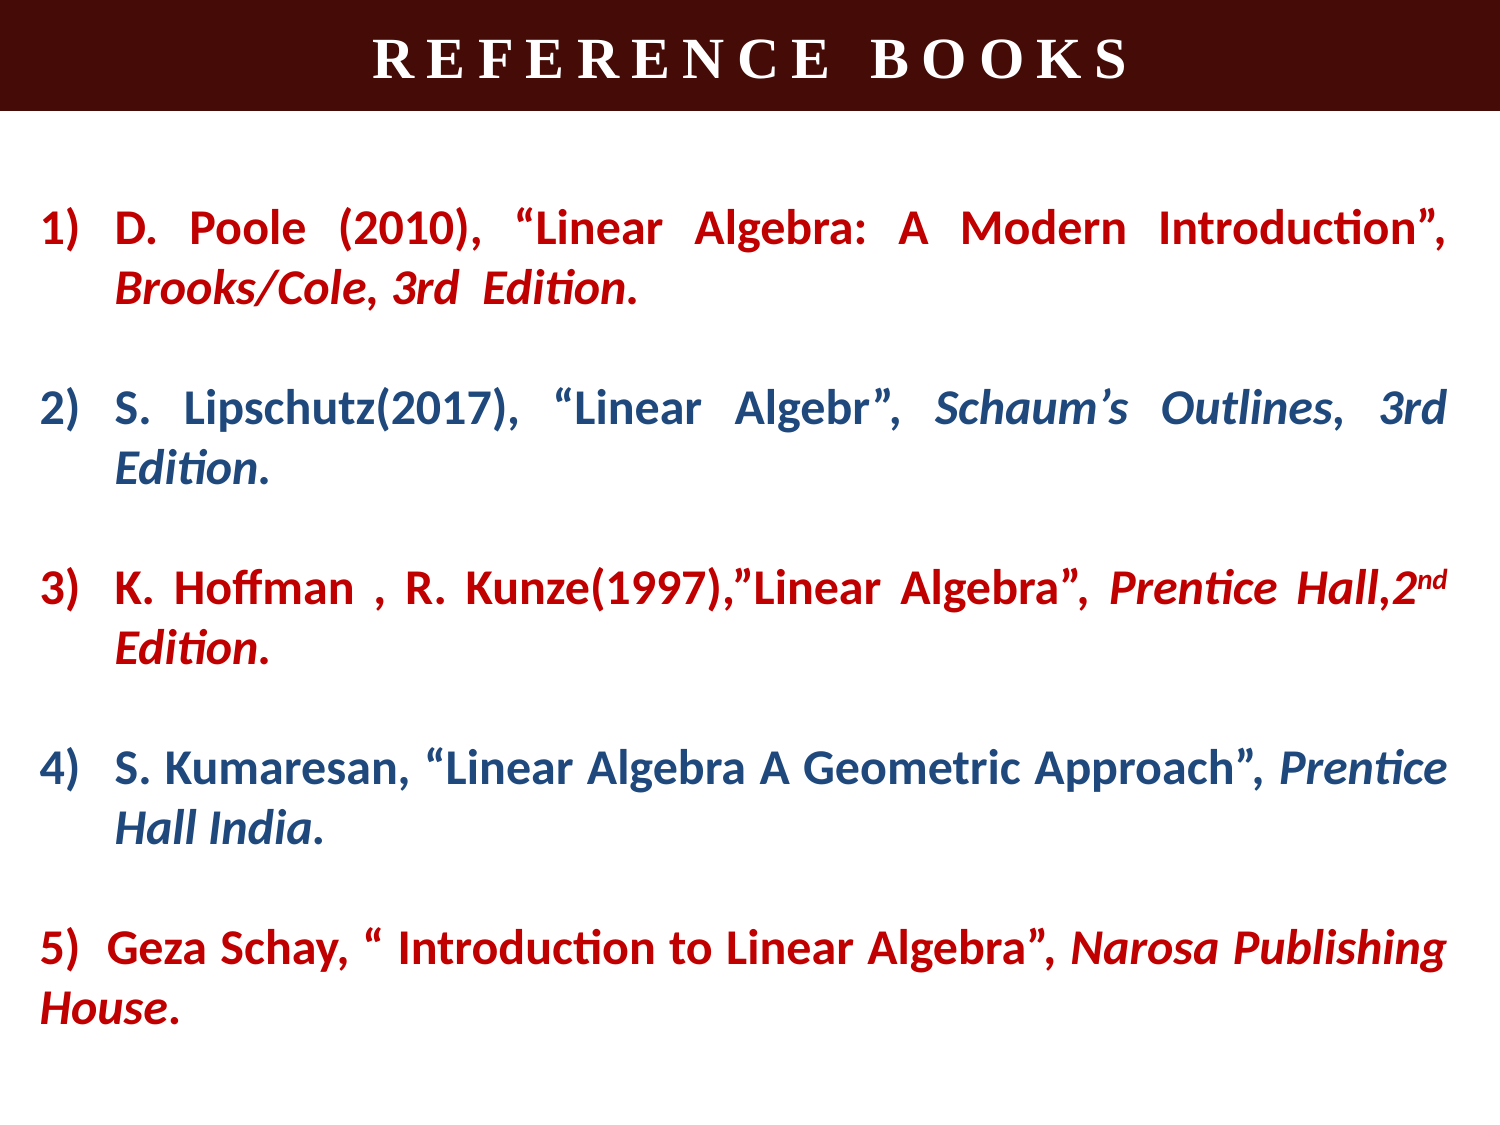

REFERENCE BOOKS
D. Poole (2010), “Linear Algebra: A Modern Introduction”, Brooks/Cole, 3rd  Edition.

S. Lipschutz(2017), “Linear Algebr”, Schaum’s Outlines, 3rd Edition.

K. Hoffman , R. Kunze(1997),”Linear Algebra”, Prentice Hall,2nd Edition.

S. Kumaresan, “Linear Algebra A Geometric Approach”, Prentice Hall India.

5)  Geza Schay, “ Introduction to Linear Algebra”, Narosa Publishing House.